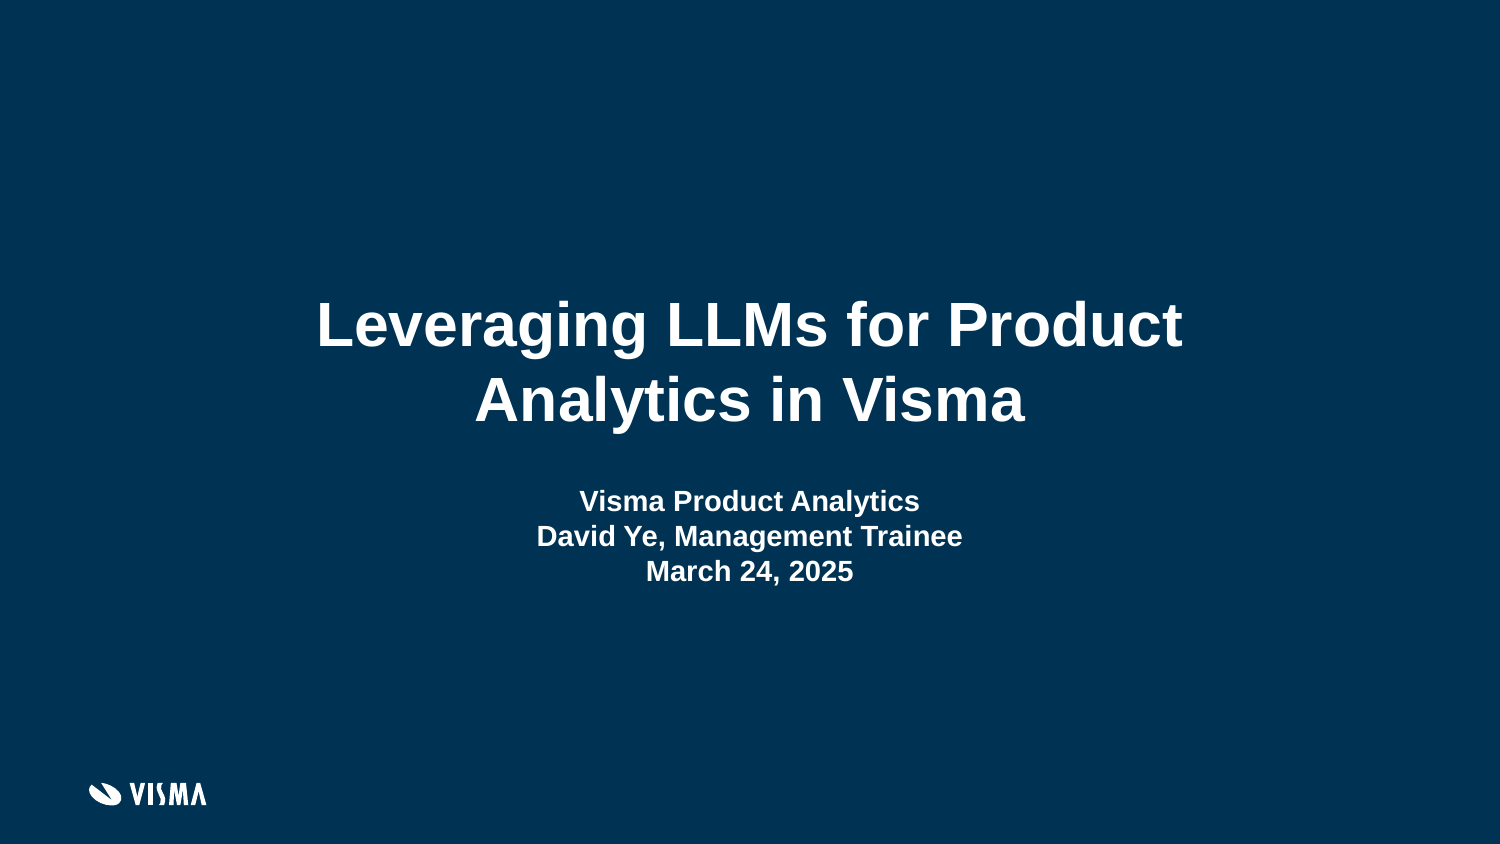

Leveraging LLMs for Product Analytics in Visma

Visma Product Analytics
David Ye, Management Trainee
March 24, 2025